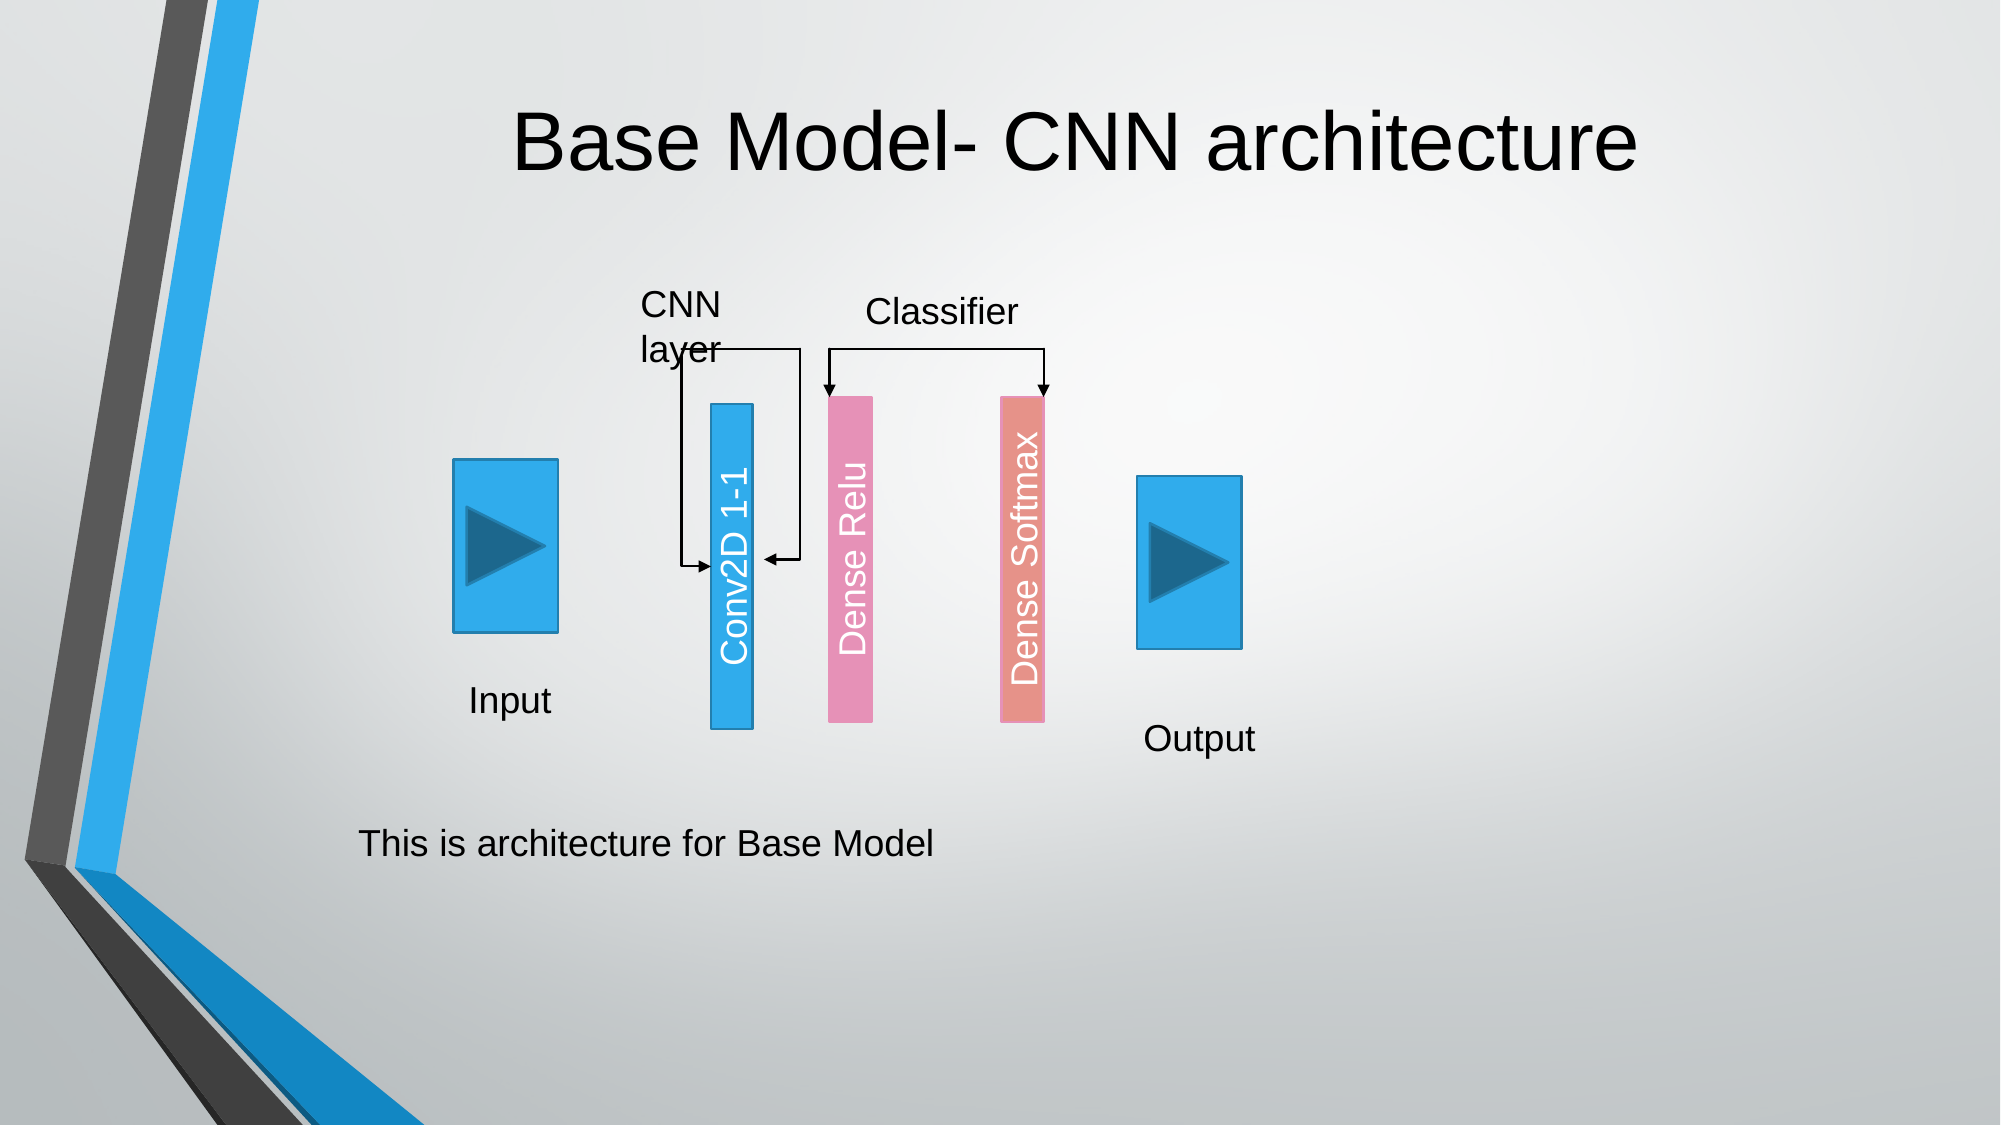

# Base Model- CNN architecture
CNN layer
Classifier
Dense Relu
Dense Softmax
Conv2D 1-1

Input
Output
This is architecture for Base Model